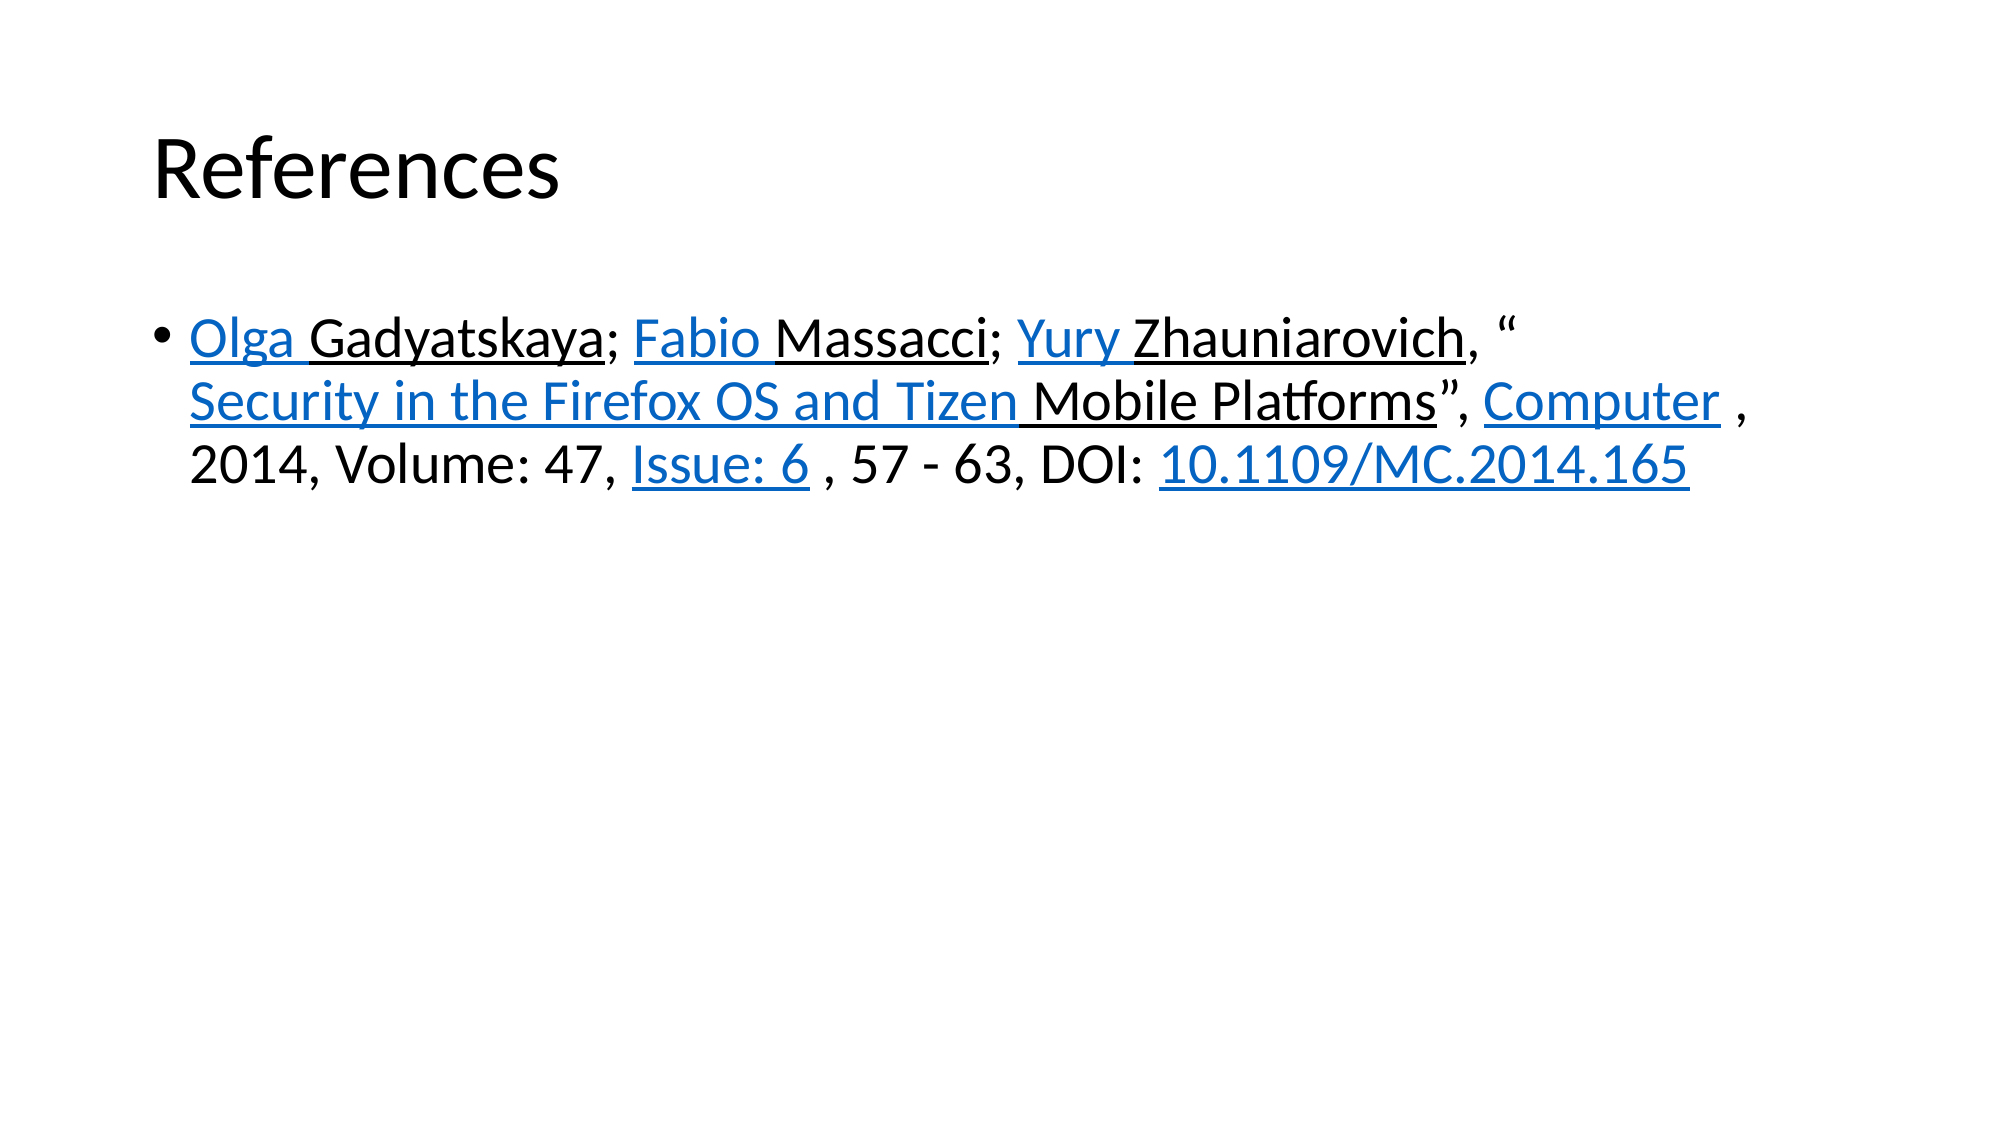

# References
Olga Gadyatskaya; Fabio Massacci; Yury Zhauniarovich, “Security in the Firefox OS and Tizen Mobile Platforms”, Computer ,  2014, Volume: 47, Issue: 6 , 57 - 63, DOI: 10.1109/MC.2014.165